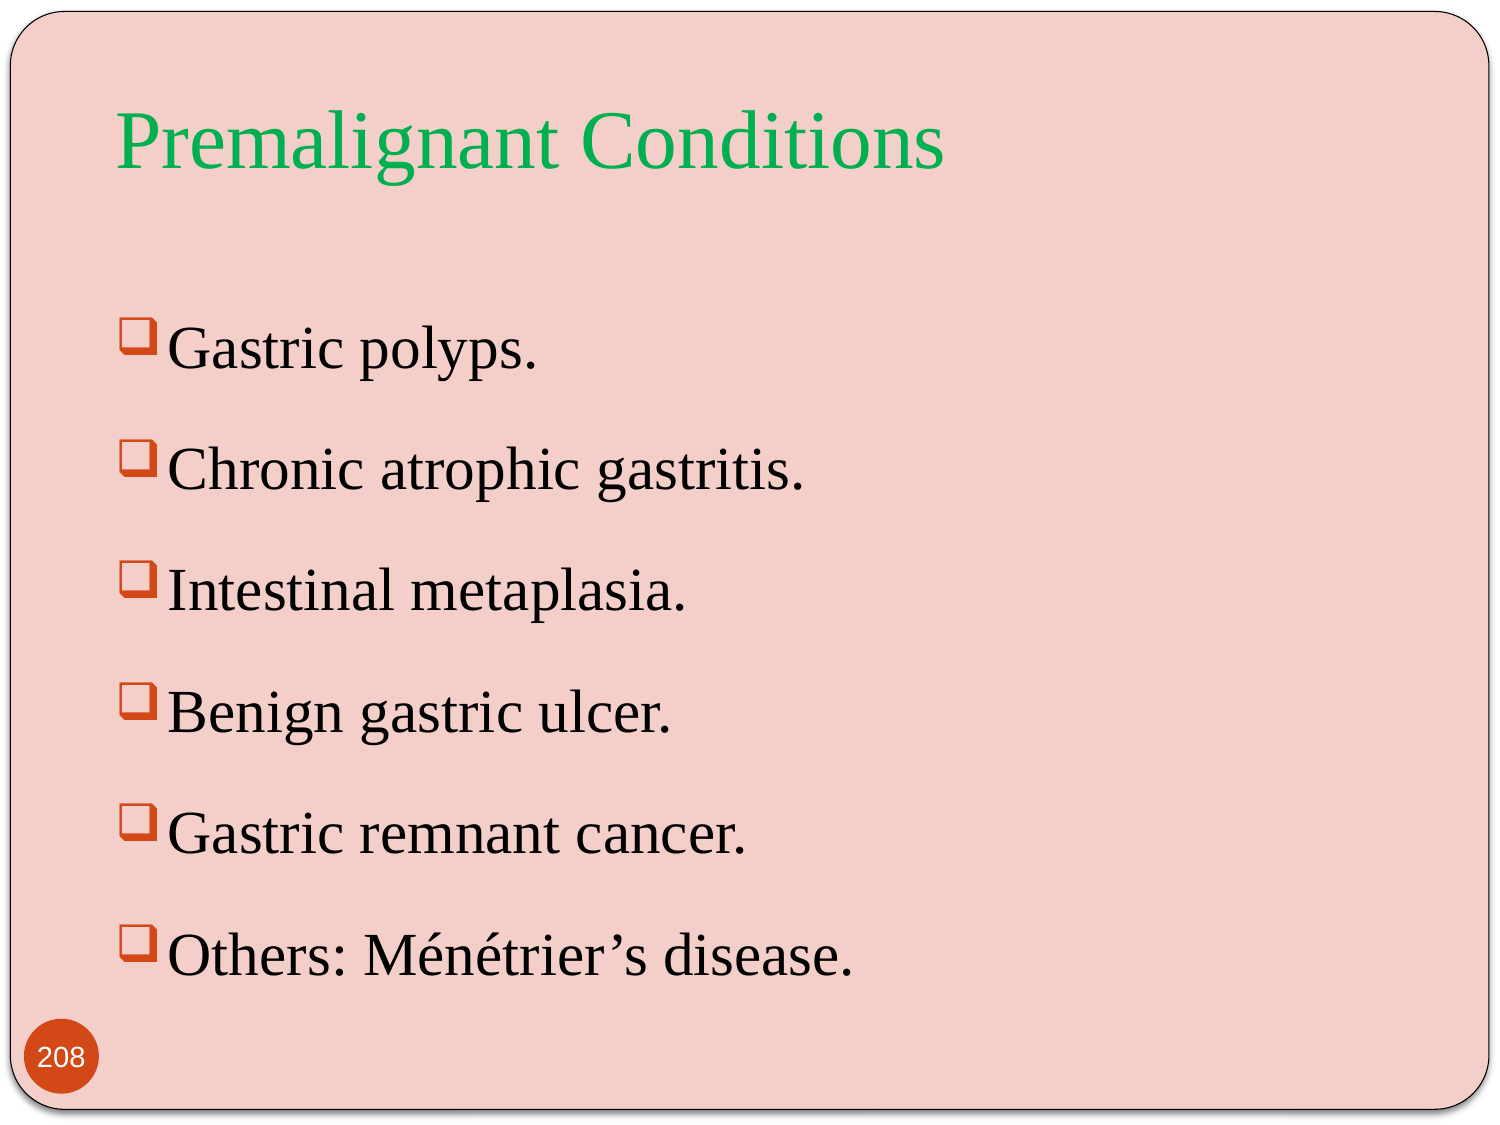

# Premalignant Conditions
Gastric polyps.
Chronic atrophic gastritis.
Intestinal metaplasia.
Benign gastric ulcer.
Gastric remnant cancer.
Others: Ménétrier’s disease.

208